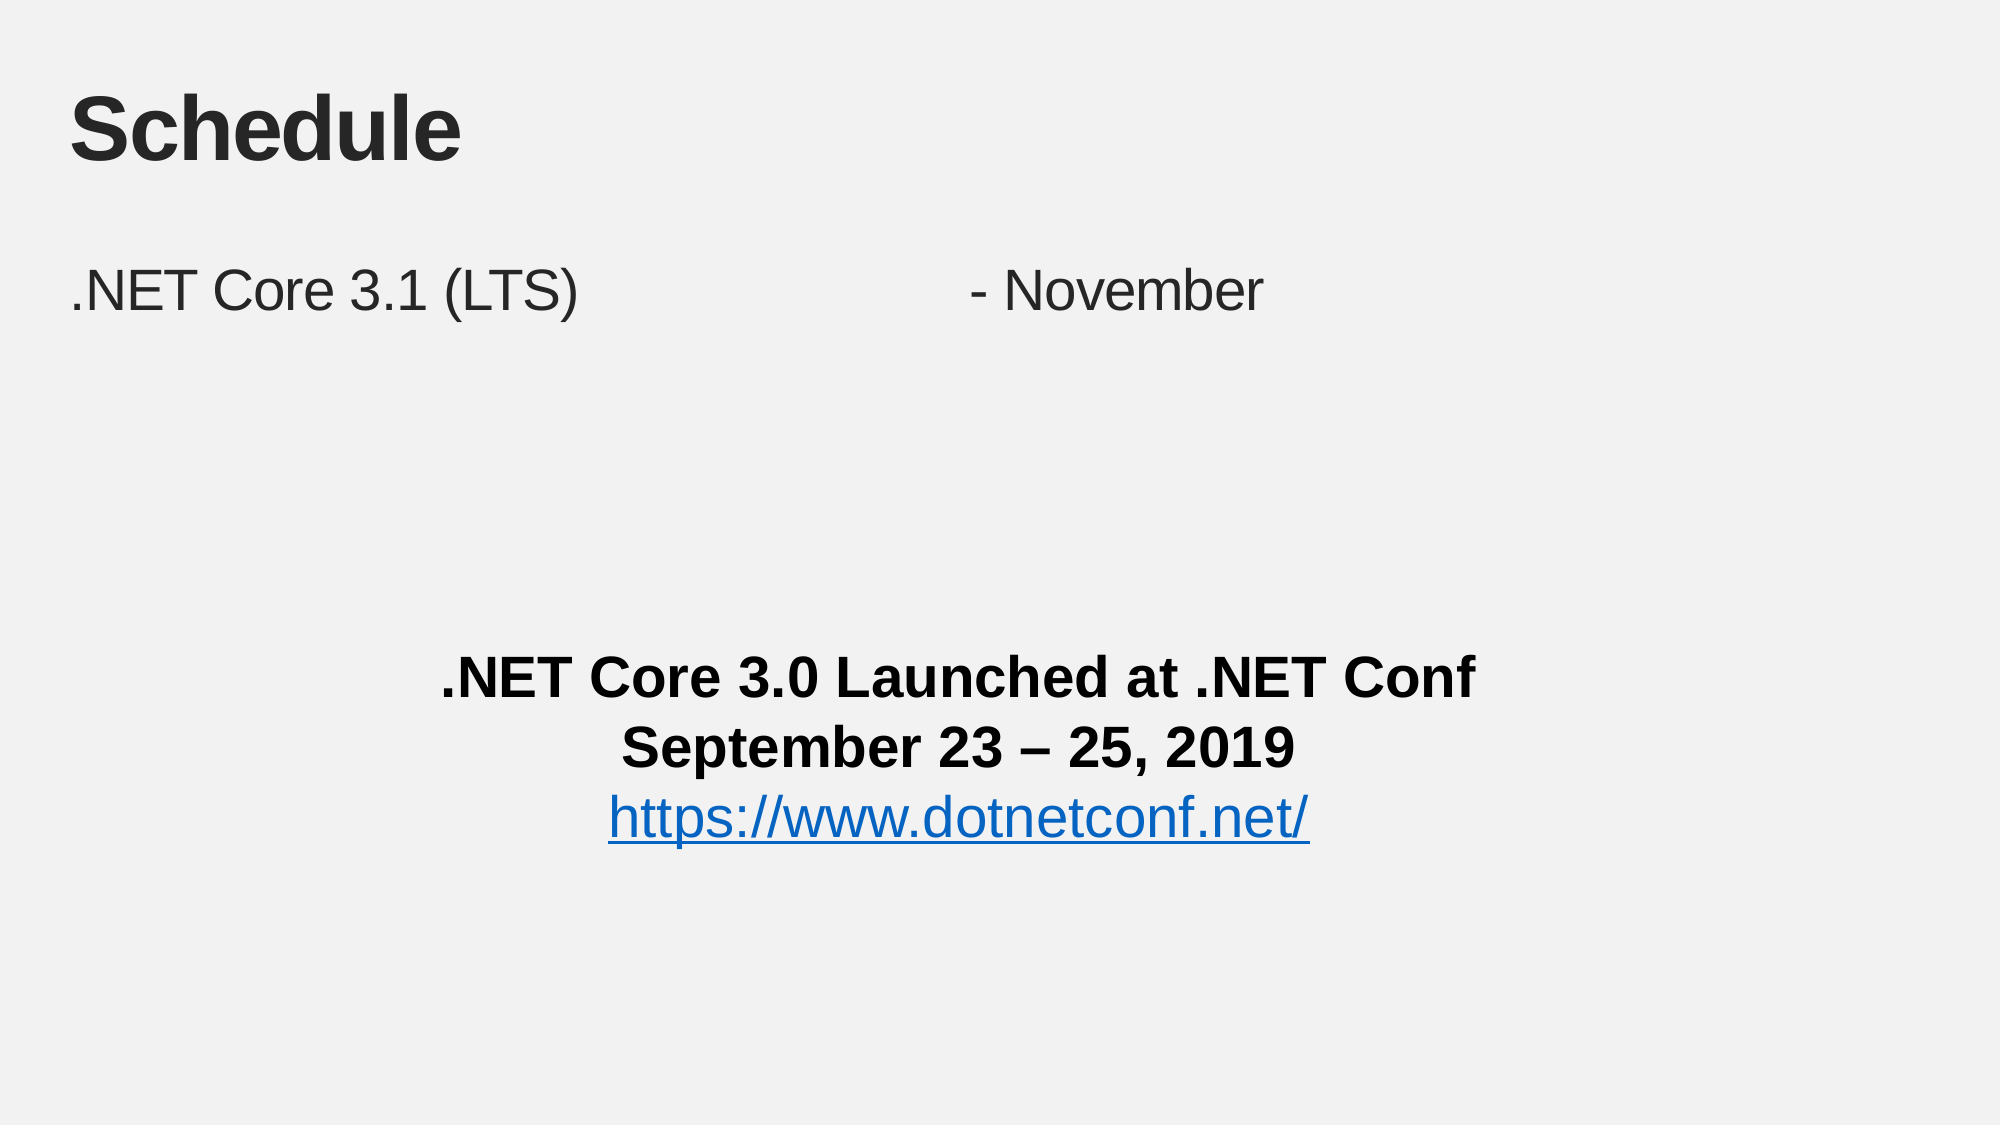

# Schedule
.NET Core 3.1 (LTS)			- November
.NET Core 3.0 Launched at .NET Conf
September 23 – 25, 2019
https://www.dotnetconf.net/